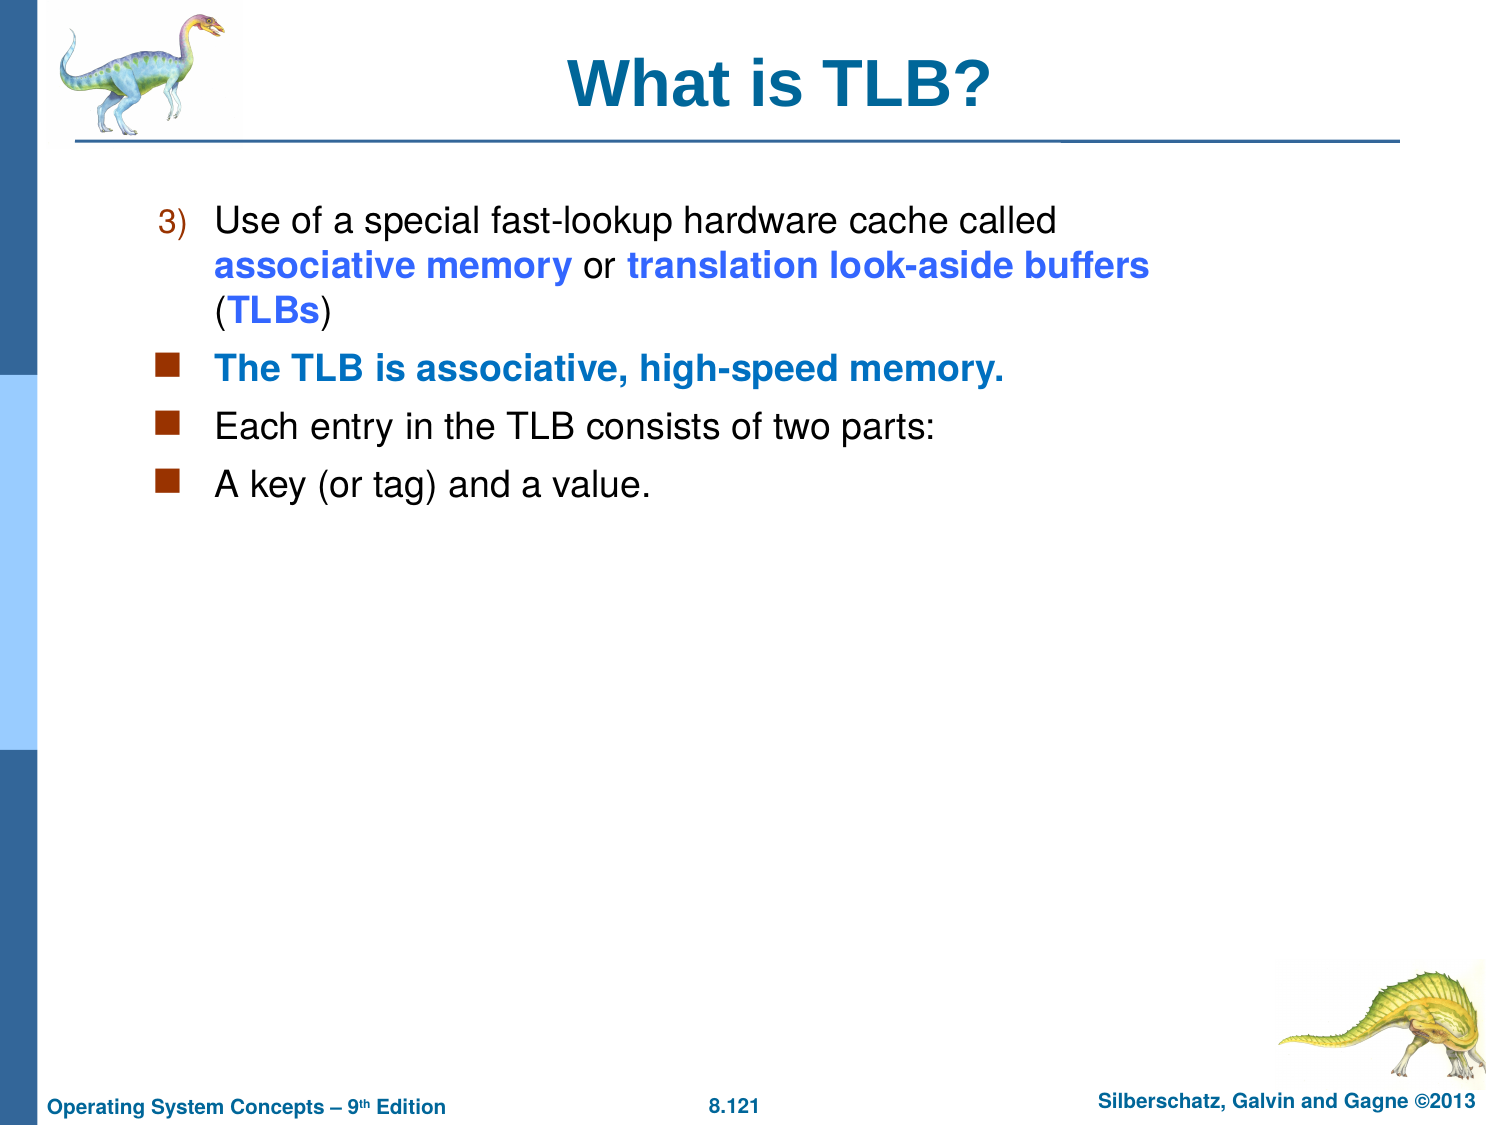

# What is TLB?
Use of a special fast-lookup hardware cache called associative memory or translation look-aside buffers (TLBs)
The TLB is associative, high-speed memory.
Each entry in the TLB consists of two parts:
A key (or tag) and a value.